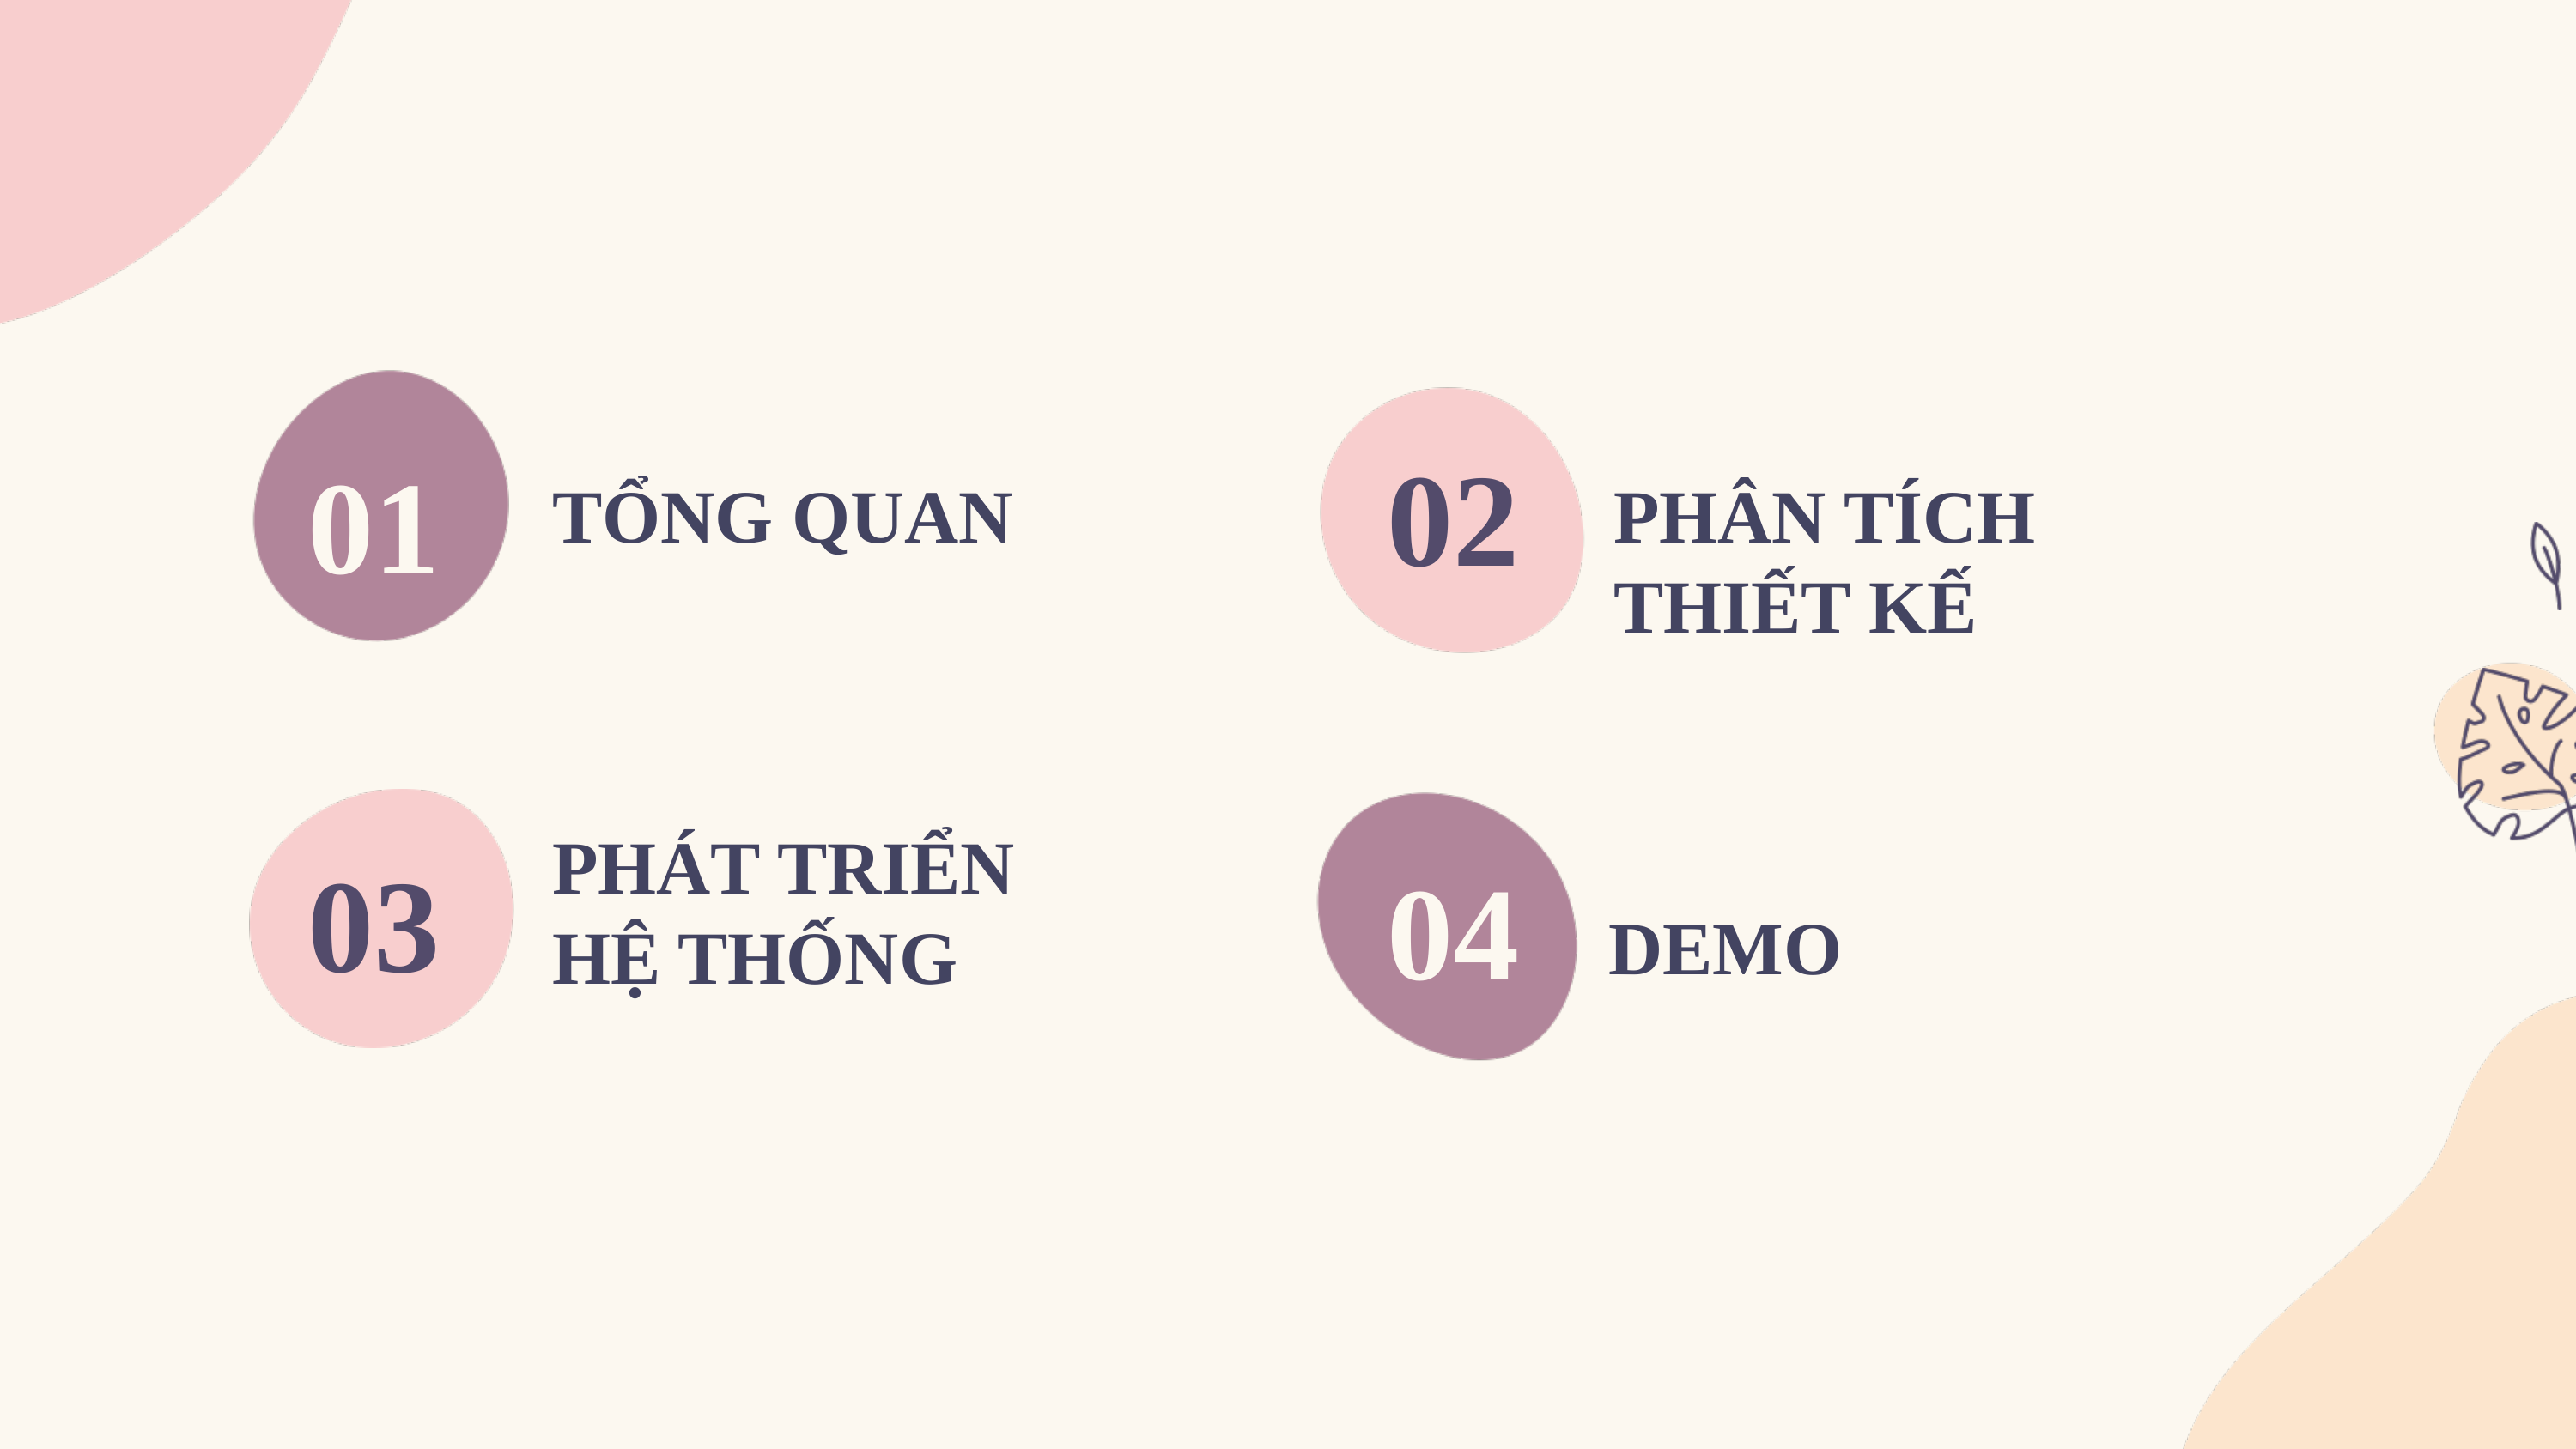

02
01
TỔNG QUAN
PHÂN TÍCH THIẾT KẾ

PHÁT TRIỂN
HỆ THỐNG
03
04
DEMO